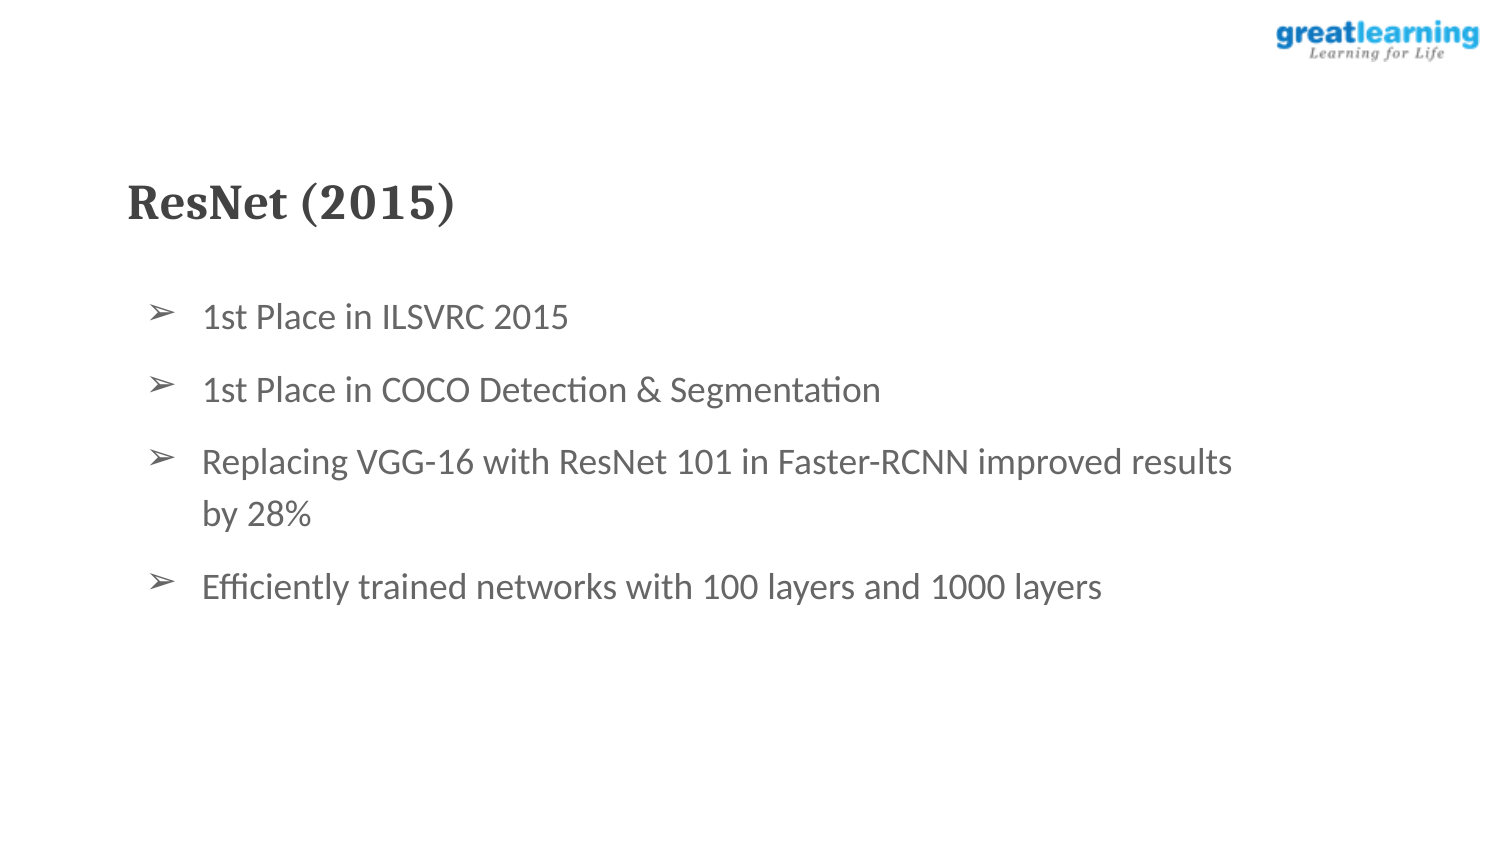

ResNet (2015)

1st Place in ILSVRC 2015
1st Place in COCO Detection & Segmentation
Replacing VGG-16 with ResNet 101 in Faster-RCNN improved results by 28%
Efficiently trained networks with 100 layers and 1000 layers